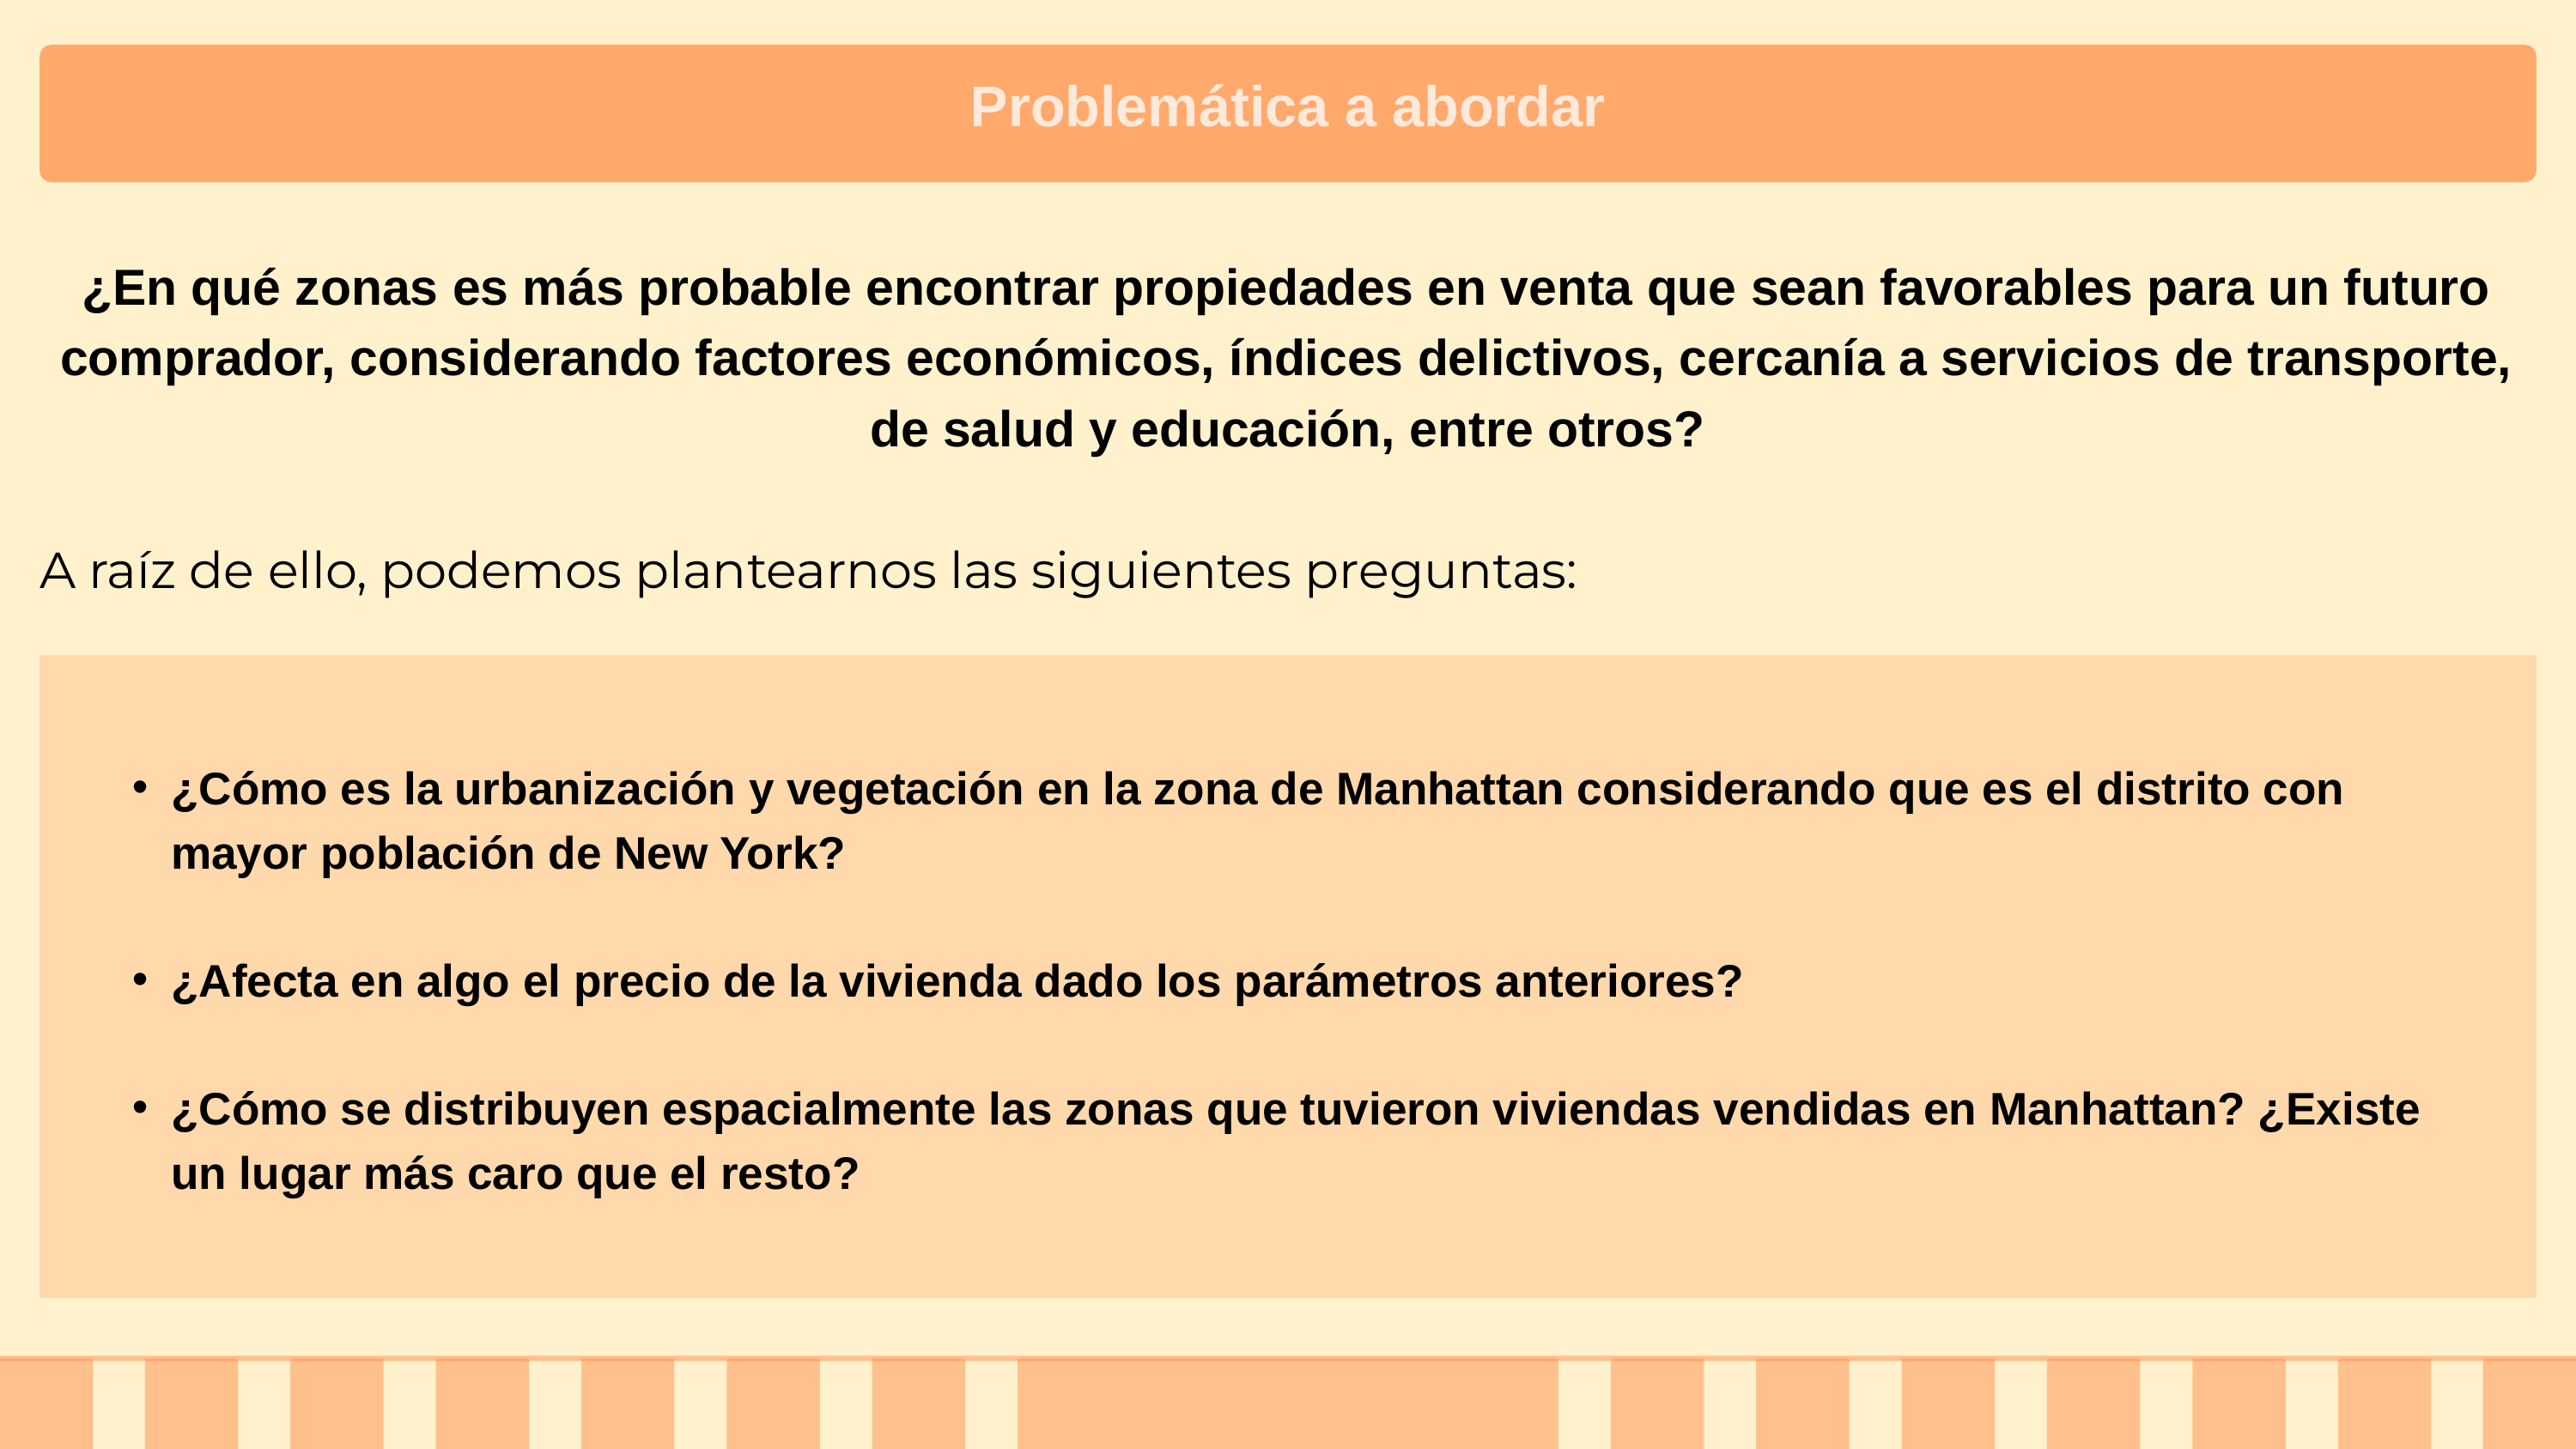

Problemática a abordar
¿En qué zonas es más probable encontrar propiedades en venta que sean favorables para un futuro comprador, considerando factores económicos, índices delictivos, cercanía a servicios de transporte, de salud y educación, entre otros?

A raíz de ello, podemos plantearnos las siguientes preguntas:

¿Cómo es la urbanización y vegetación en la zona de Manhattan considerando que es el distrito con mayor población de New York?

¿Afecta en algo el precio de la vivienda dado los parámetros anteriores?

¿Cómo se distribuyen espacialmente las zonas que tuvieron viviendas vendidas en Manhattan? ¿Existe un lugar más caro que el resto?